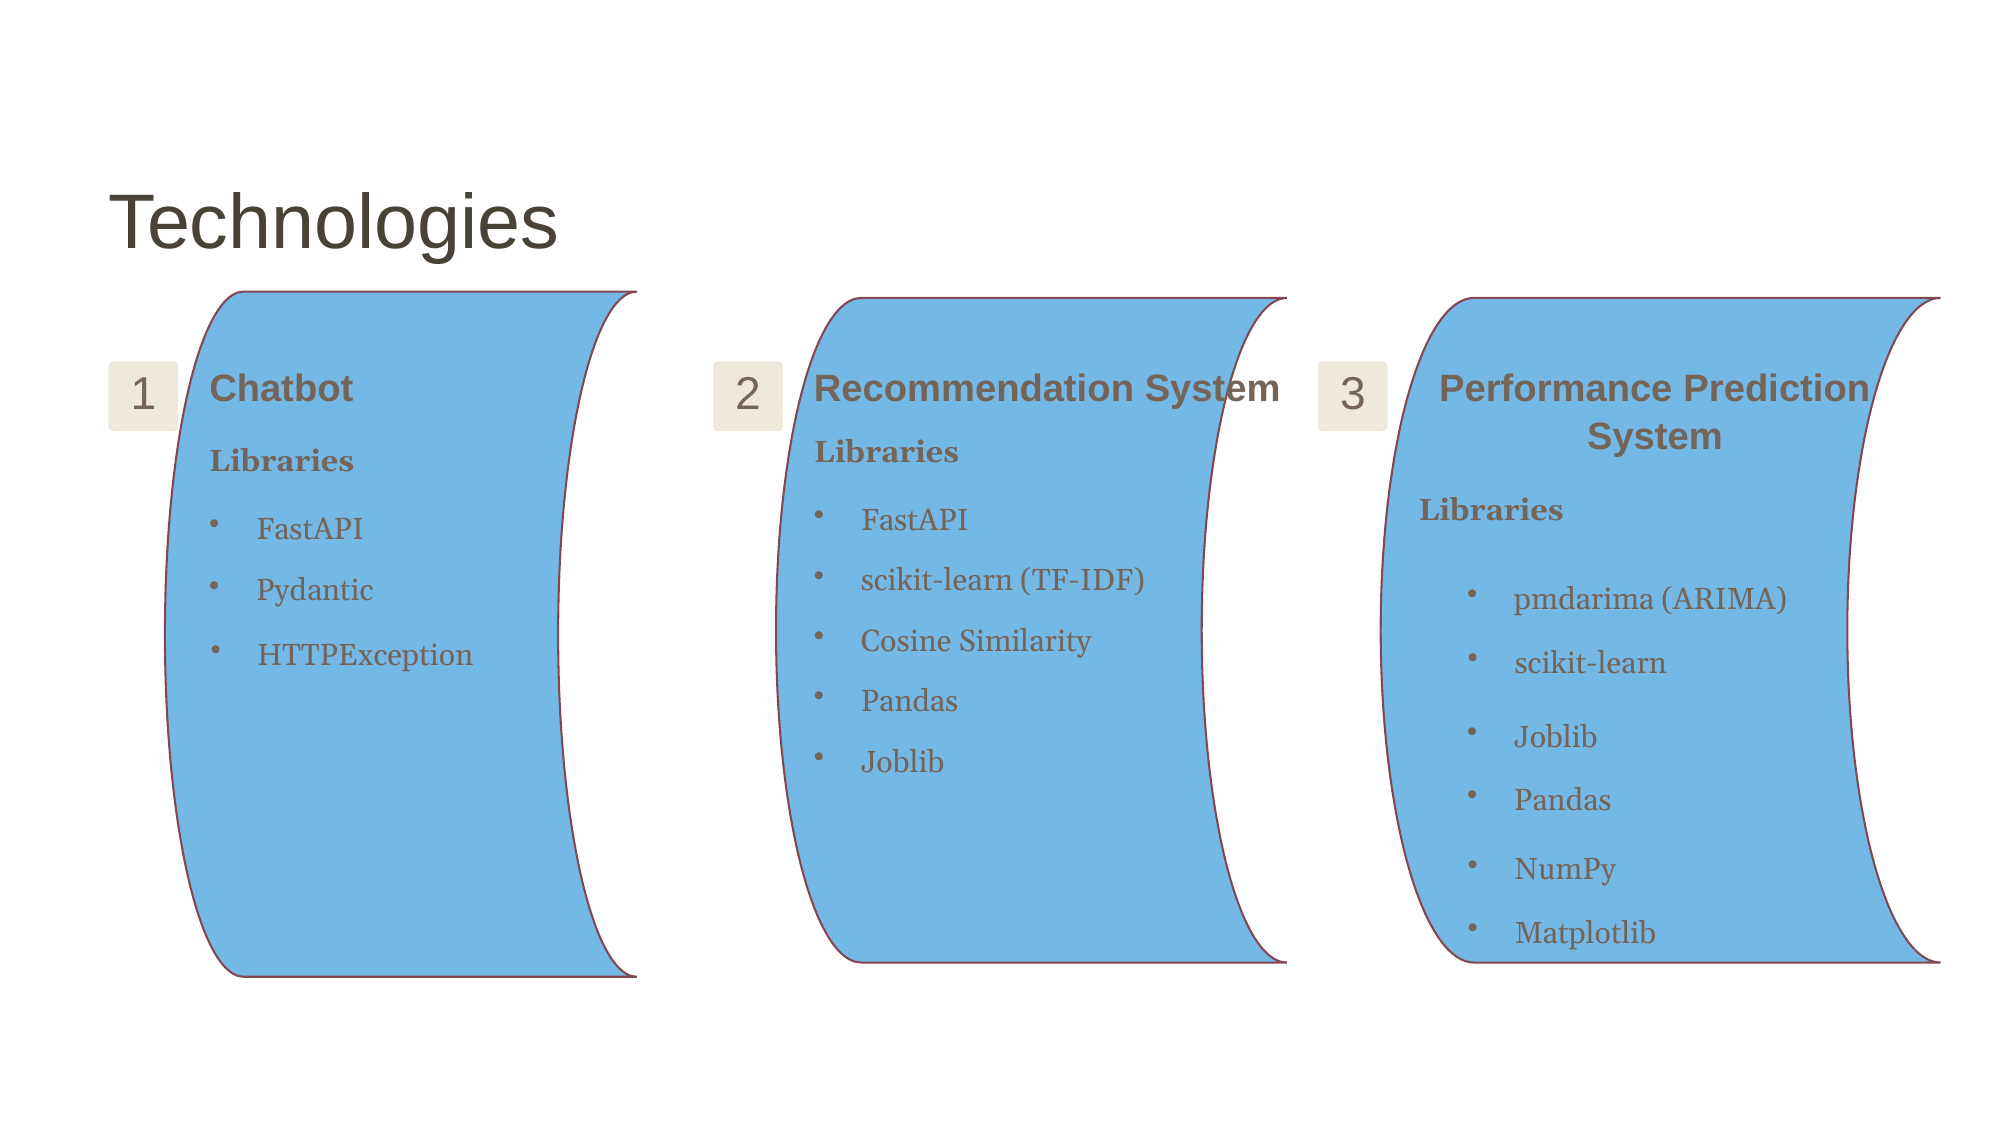

Technologies

Chatbot

Recommendation System

Performance Prediction System
1
2
3
Libraries
Libraries
Libraries
FastAPI
FastAPI
scikit-learn (TF-IDF)

Pydantic
pmdarima (ARIMA)

Cosine Similarity
HTTPException
scikit-learn
Pandas

Joblib
Joblib
Pandas
NumPy

Matplotlib